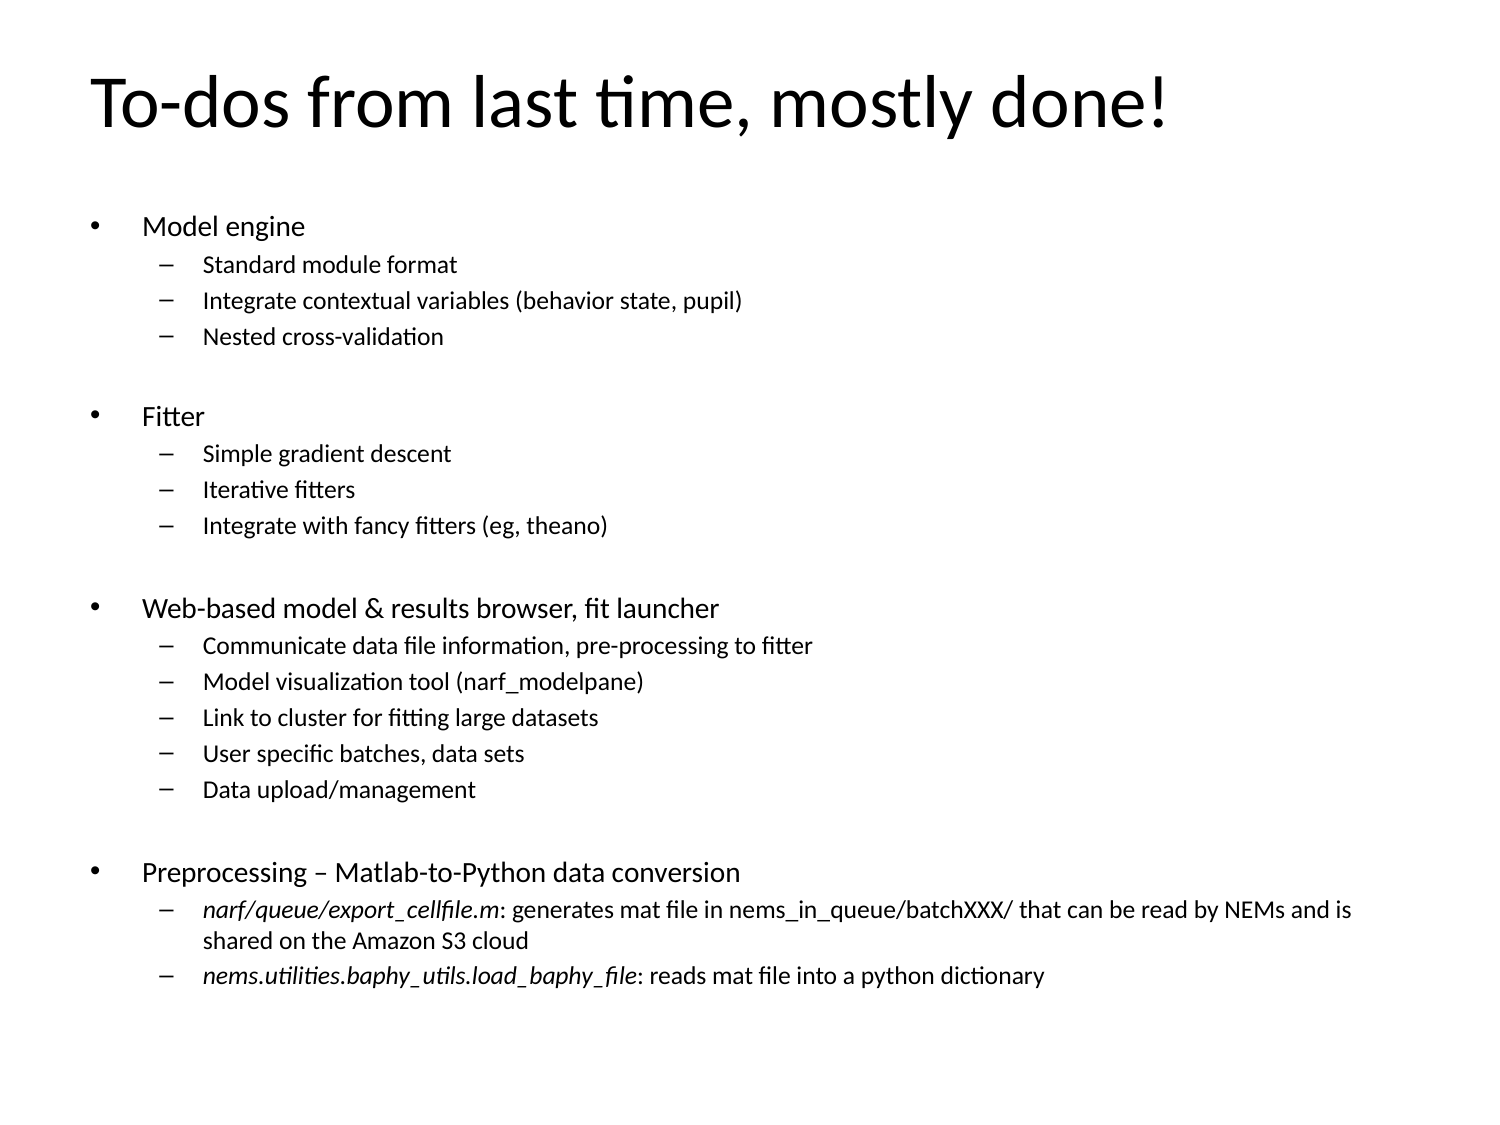

# To-dos from last time, mostly done!
Model engine
Standard module format
Integrate contextual variables (behavior state, pupil)
Nested cross-validation

Fitter
Simple gradient descent
Iterative fitters
Integrate with fancy fitters (eg, theano)

Web-based model & results browser, fit launcher
Communicate data file information, pre-processing to fitter
Model visualization tool (narf_modelpane)
Link to cluster for fitting large datasets
User specific batches, data sets
Data upload/management

Preprocessing – Matlab-to-Python data conversion
narf/queue/export_cellfile.m: generates mat file in nems_in_queue/batchXXX/ that can be read by NEMs and is shared on the Amazon S3 cloud
nems.utilities.baphy_utils.load_baphy_file: reads mat file into a python dictionary